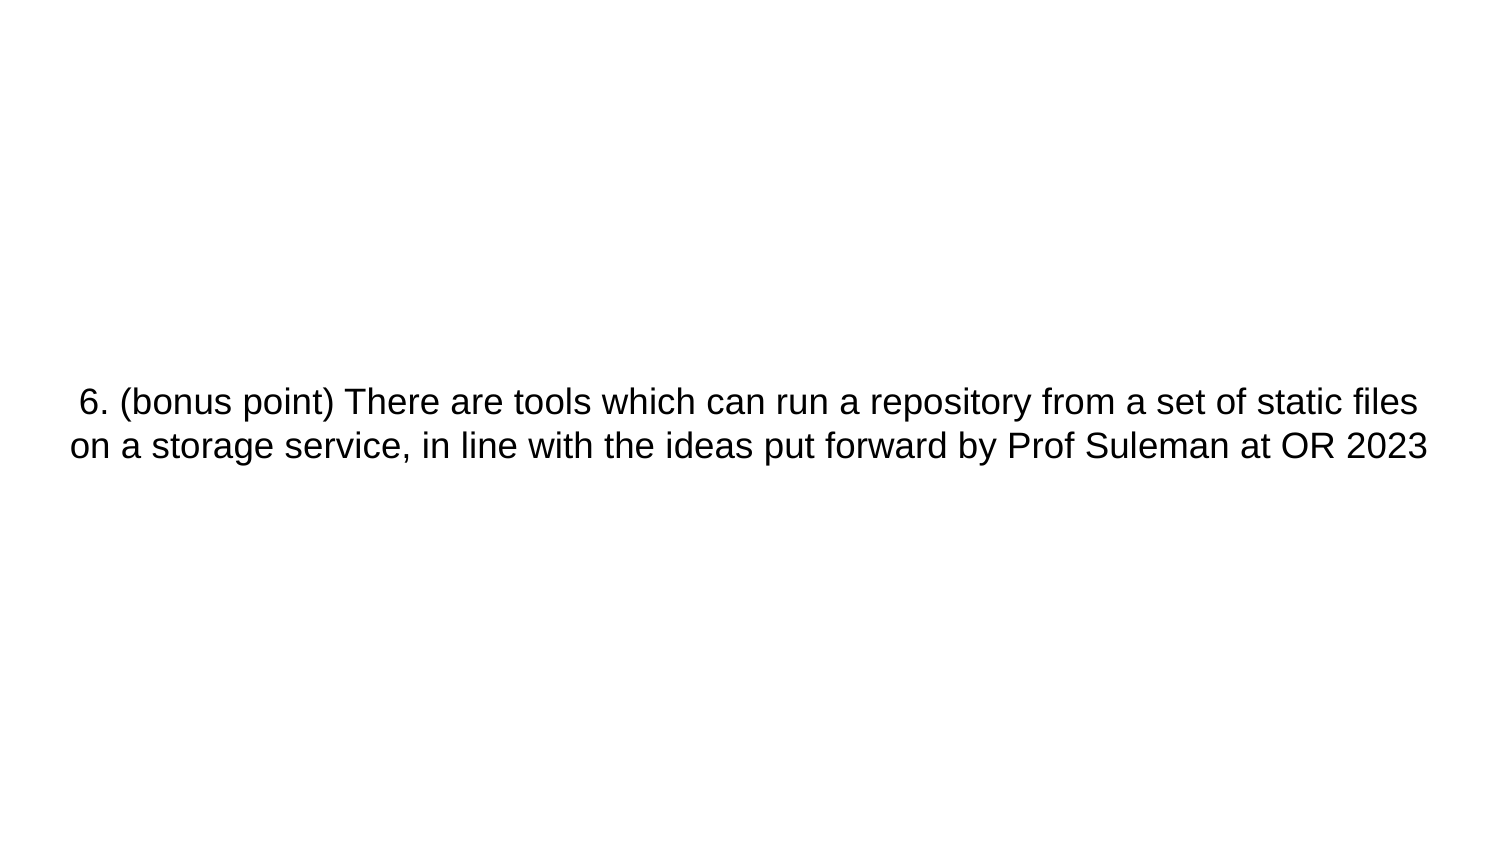

# 6. (bonus point) There are tools which can run a repository from a set of static files on a storage service, in line with the ideas put forward by Prof Suleman at OR 2023